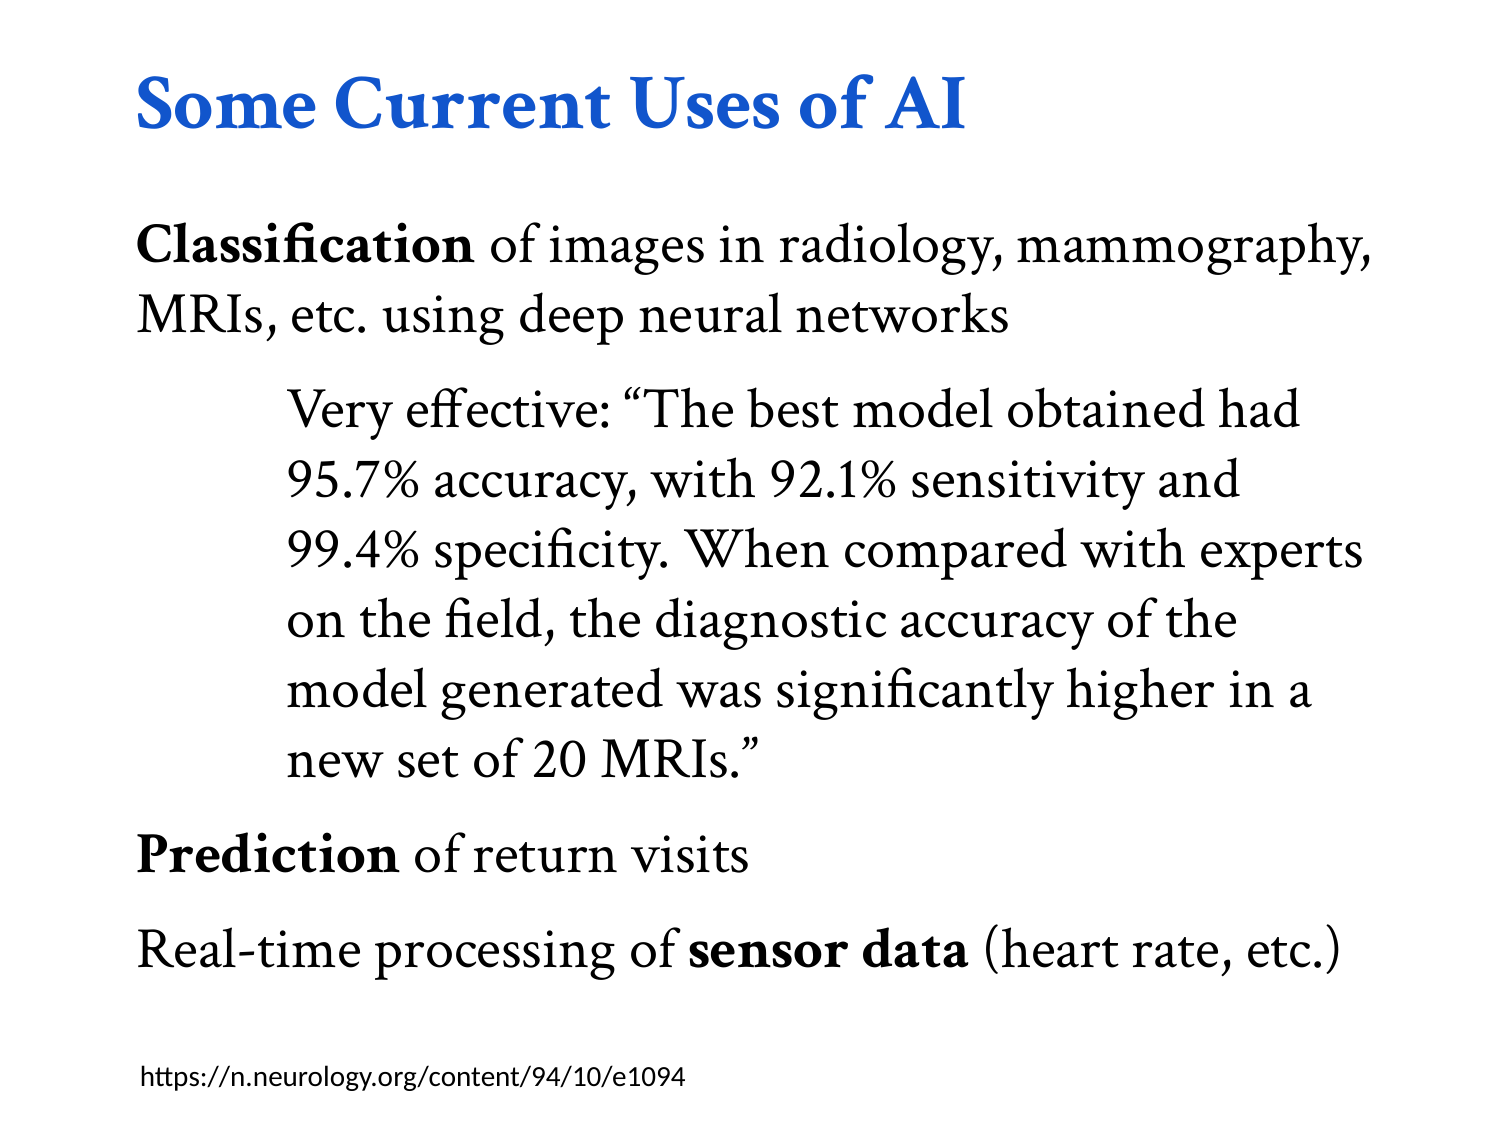

# Some Current Uses of AI
Classification of images in radiology, mammography, MRIs, etc. using deep neural networks
Very effective: “The best model obtained had 95.7% accuracy, with 92.1% sensitivity and 99.4% specificity. When compared with experts on the field, the diagnostic accuracy of the model generated was significantly higher in a new set of 20 MRIs.”
Prediction of return visits
Real-time processing of sensor data (heart rate, etc.)
https://n.neurology.org/content/94/10/e1094